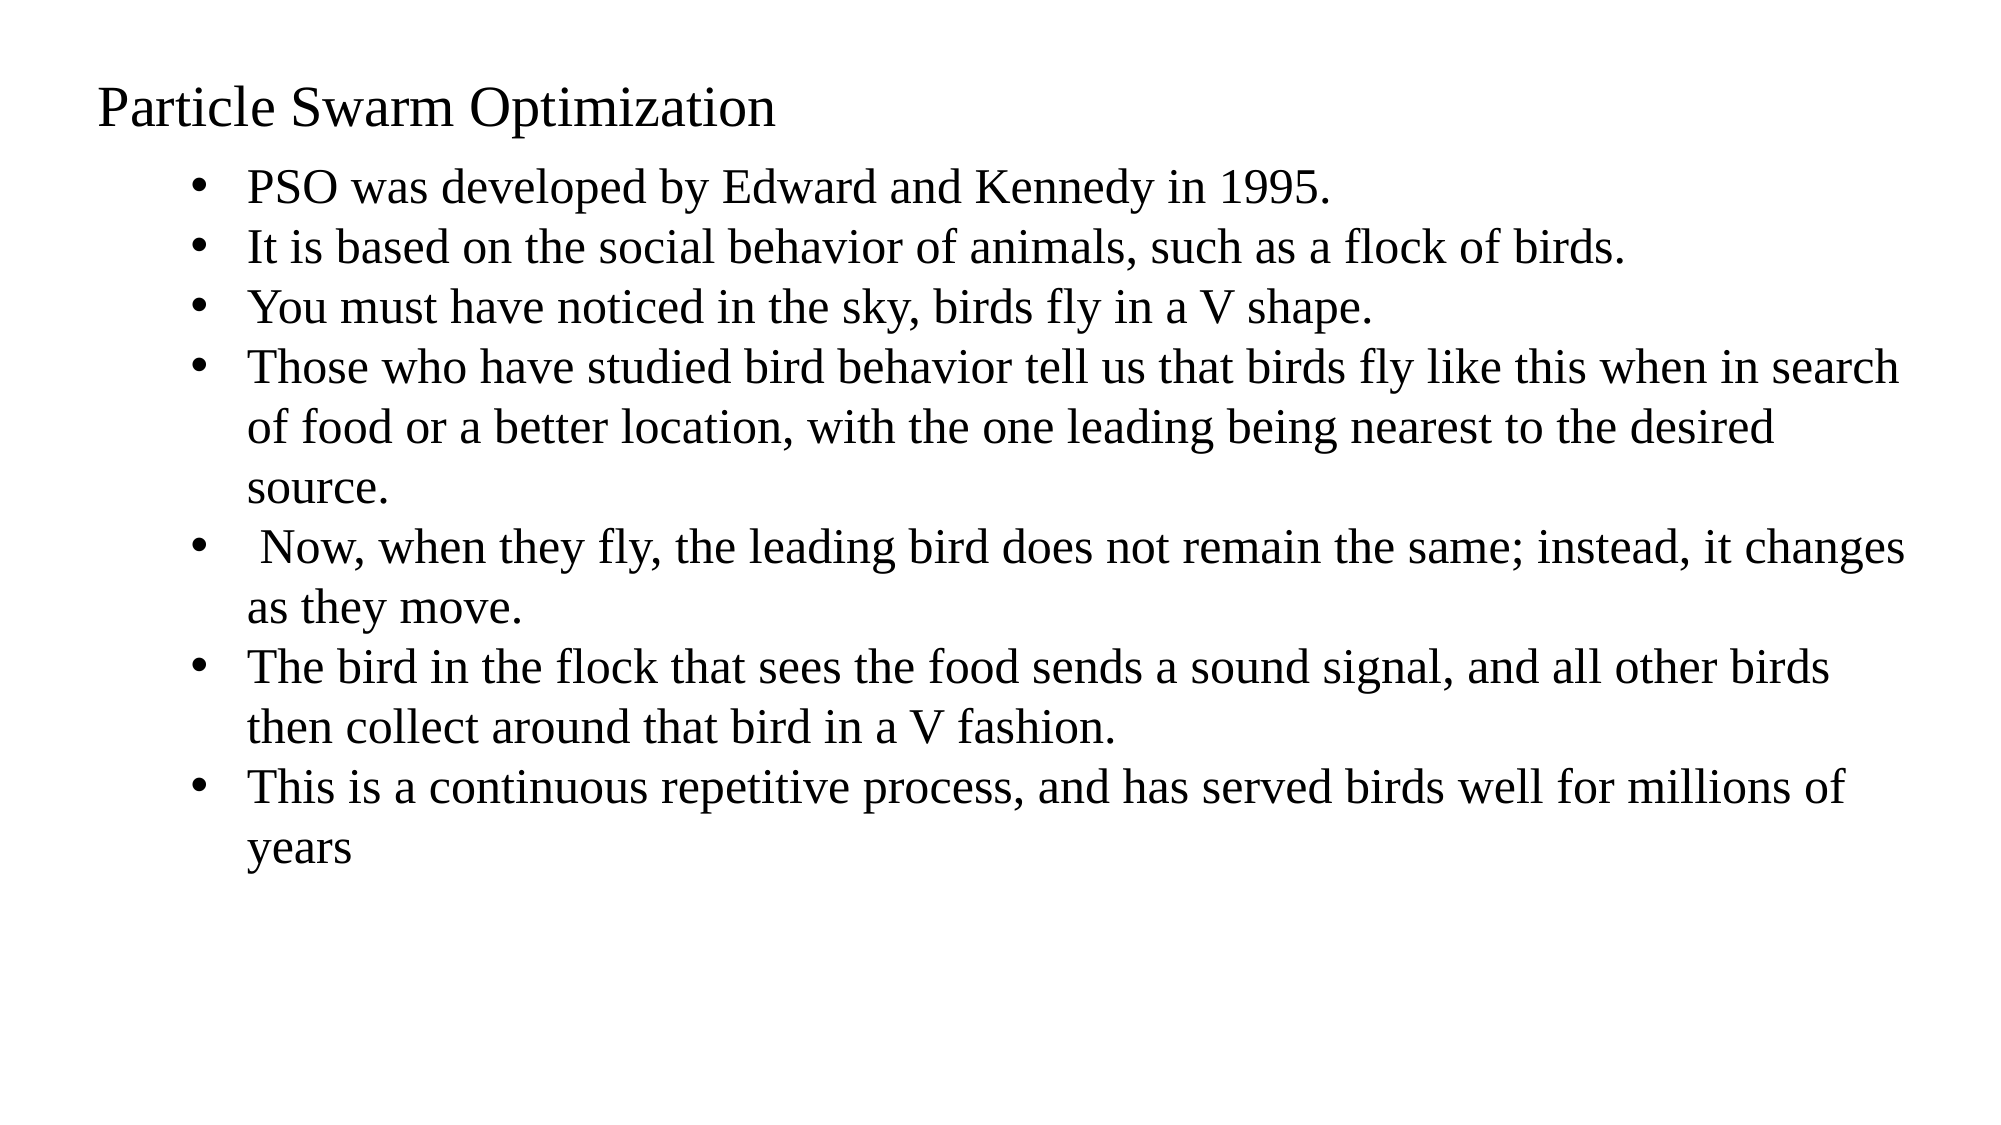

Particle Swarm Optimization
PSO was developed by Edward and Kennedy in 1995.
It is based on the social behavior of animals, such as a flock of birds.
You must have noticed in the sky, birds fly in a V shape.
Those who have studied bird behavior tell us that birds fly like this when in search of food or a better location, with the one leading being nearest to the desired source.
 Now, when they fly, the leading bird does not remain the same; instead, it changes as they move.
The bird in the flock that sees the food sends a sound signal, and all other birds then collect around that bird in a V fashion.
This is a continuous repetitive process, and has served birds well for millions of years